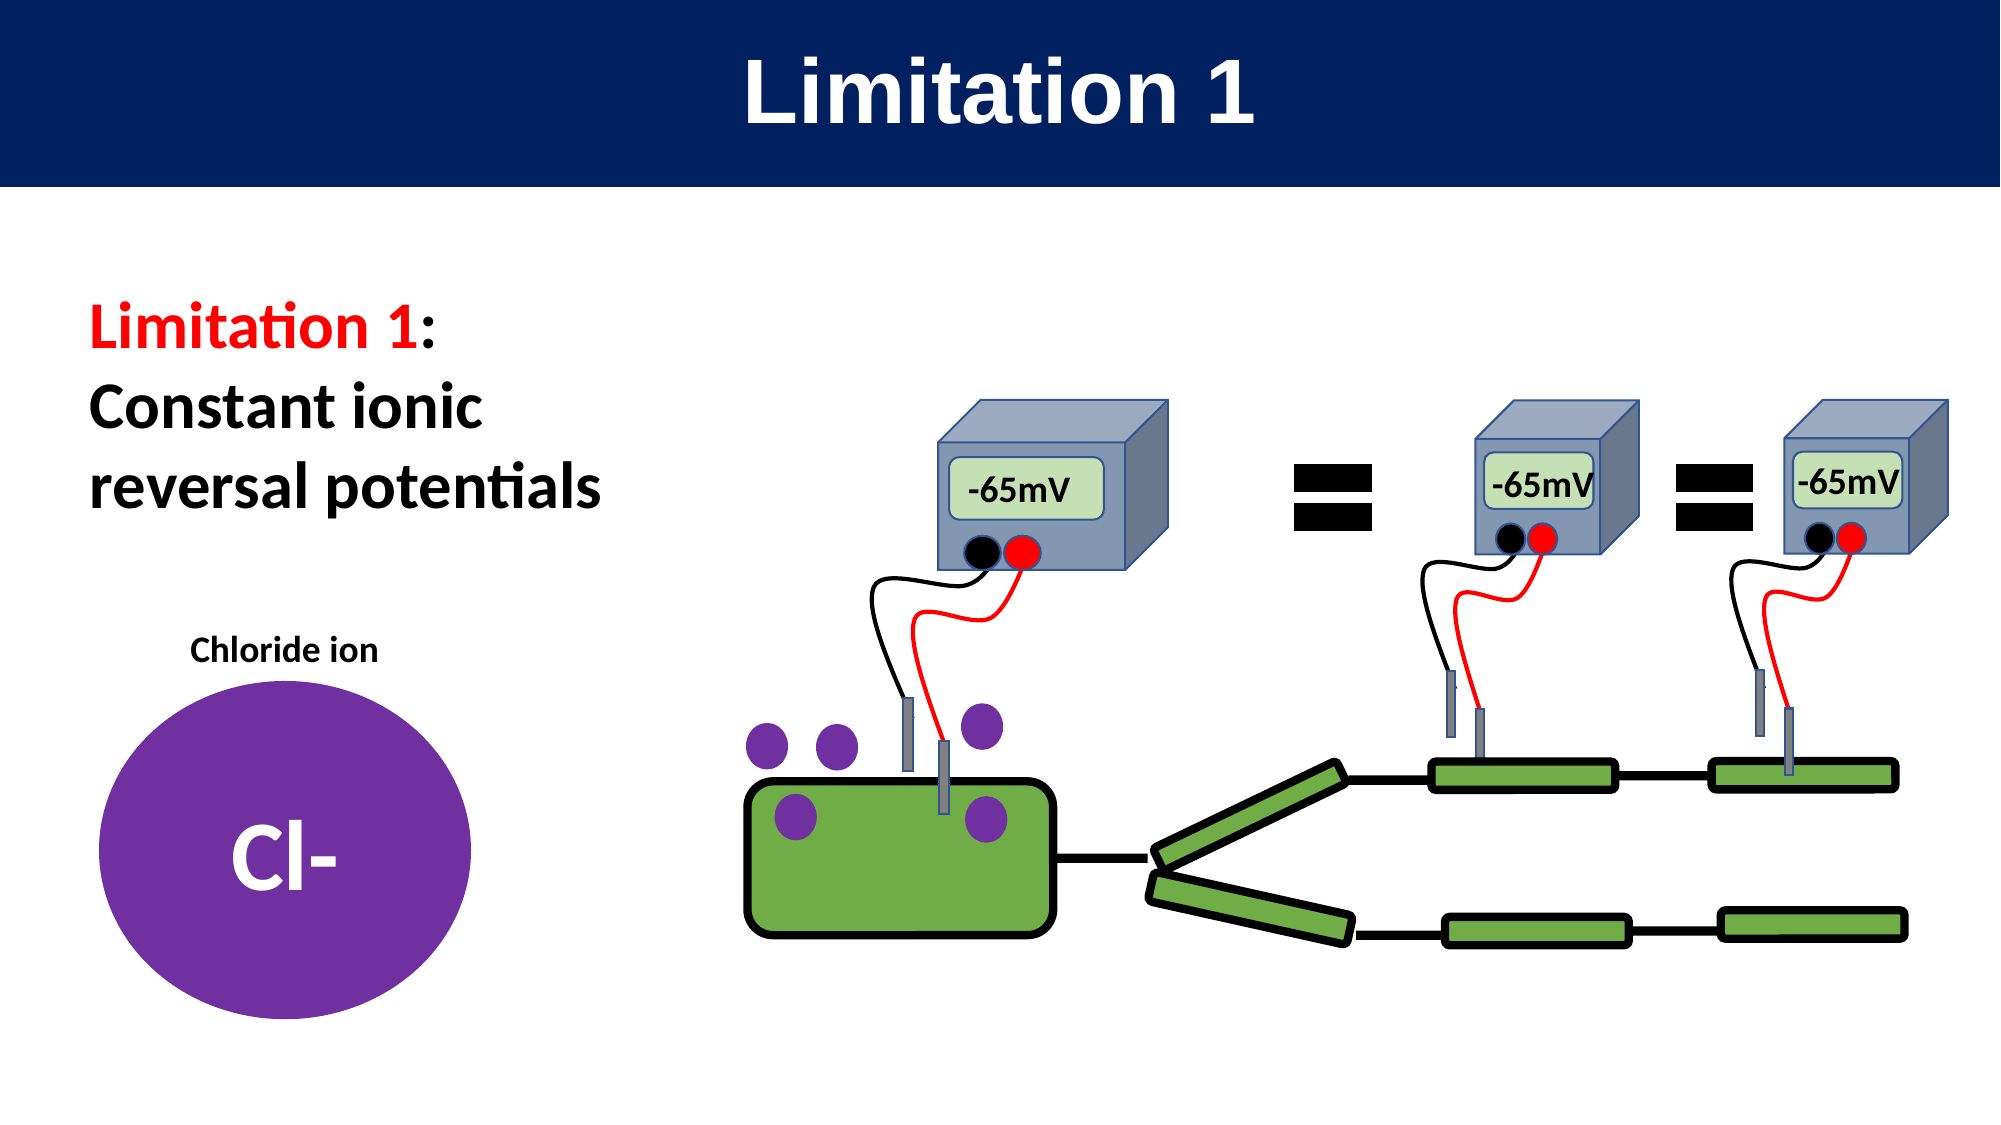

# Limitation 1
Limitation 1: Constant ionic reversal potentials

-65mV

-65mV

-65mV
Chloride ion
Cl-